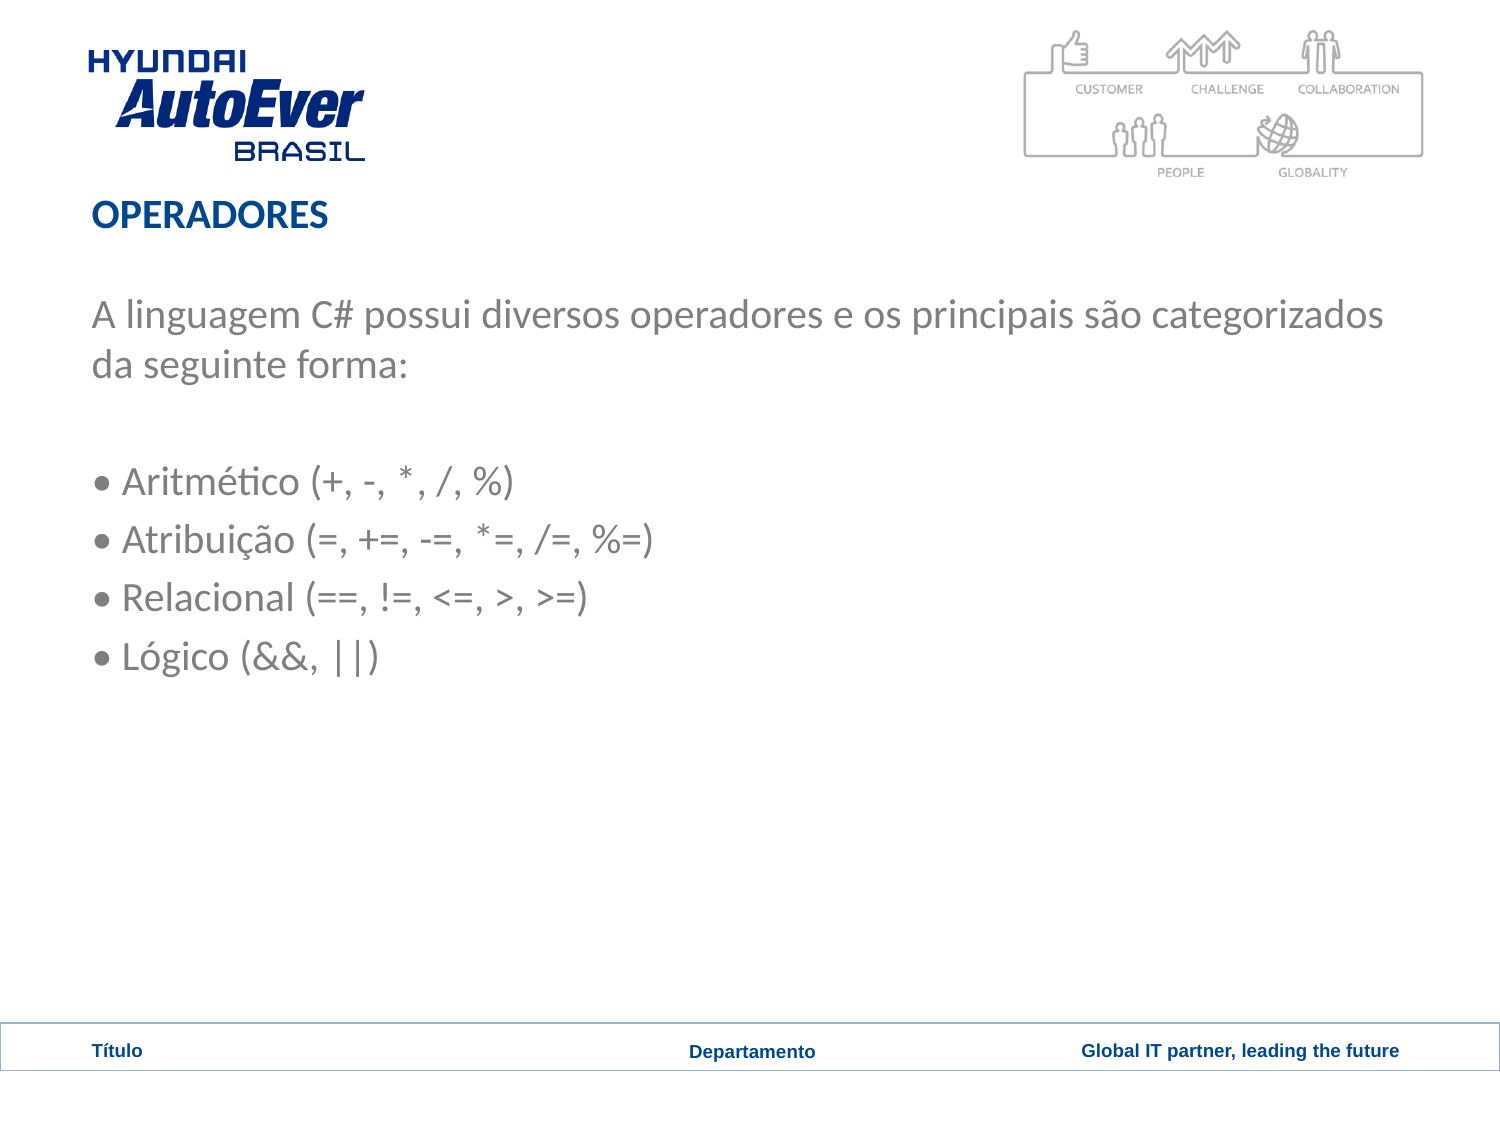

# OPERADORES
A linguagem C# possui diversos operadores e os principais são categorizados da seguinte forma:

• Aritmético (+, -, *, /, %)
• Atribuição (=, +=, -=, *=, /=, %=)
• Relacional (==, !=, <=, >, >=)
• Lógico (&&, ||)